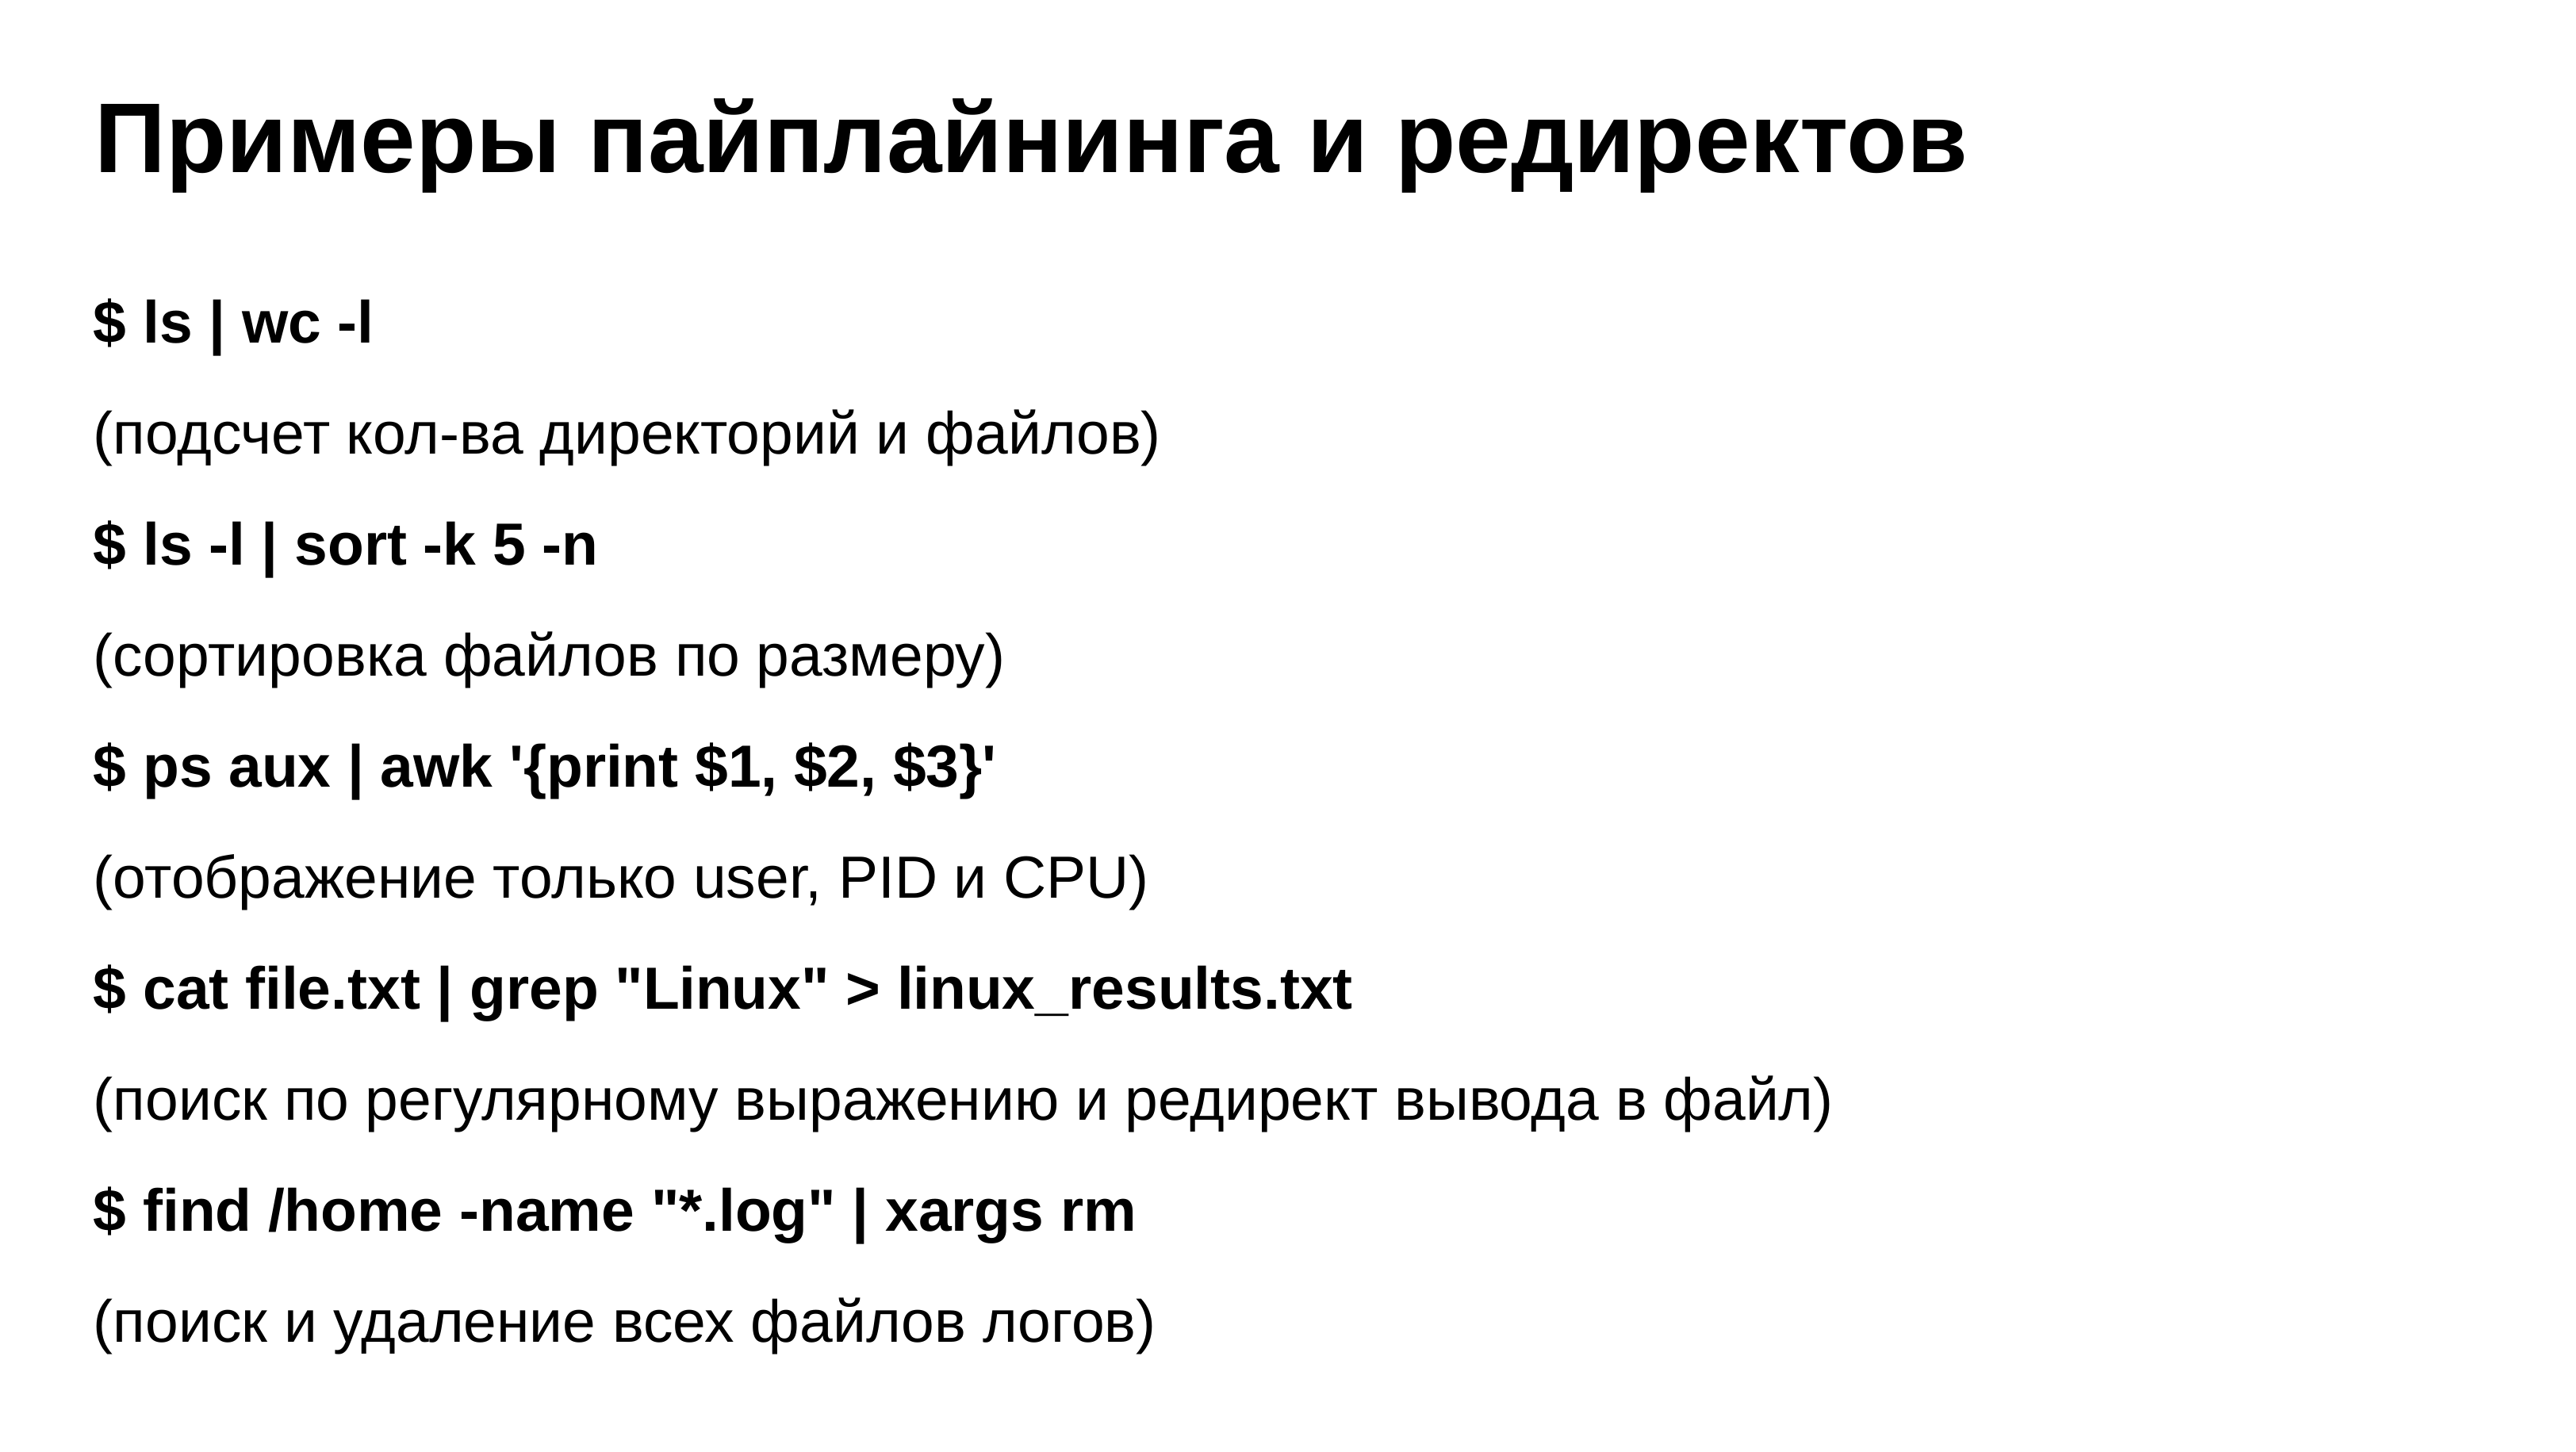

Примеры пайплайнинга и редиректов
$ ls | wc -l
(подсчет кол-ва директорий и файлов)
$ ls -l | sort -k 5 -n
(сортировка файлов по размеру)
$ ps aux | awk '{print $1, $2, $3}'
(отображение только user, PID и CPU)
$ cat file.txt | grep "Linux" > linux_results.txt
(поиск по регулярному выражению и редирект вывода в файл)
$ find /home -name "*.log" | xargs rm
(поиск и удаление всех файлов логов)

33